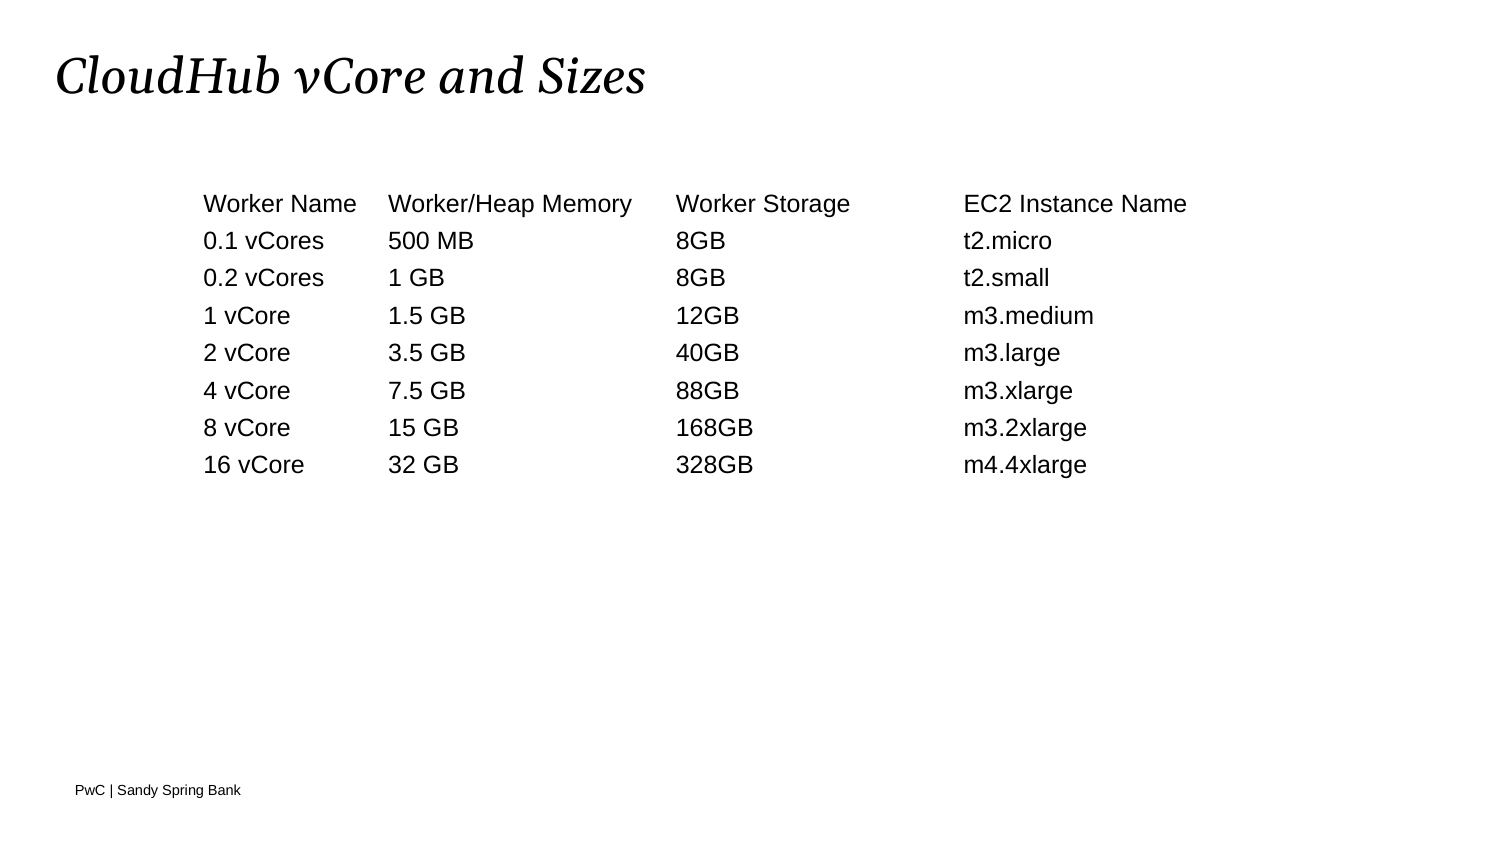

# CloudHub vCore and Sizes
| Worker Name | Worker/Heap Memory | Worker Storage | EC2 Instance Name |
| --- | --- | --- | --- |
| 0.1 vCores | 500 MB | 8GB | t2.micro |
| 0.2 vCores | 1 GB | 8GB | t2.small |
| 1 vCore | 1.5 GB | 12GB | m3.medium |
| 2 vCore | 3.5 GB | 40GB | m3.large |
| 4 vCore | 7.5 GB | 88GB | m3.xlarge |
| 8 vCore | 15 GB | 168GB | m3.2xlarge |
| 16 vCore | 32 GB | 328GB | m4.4xlarge |